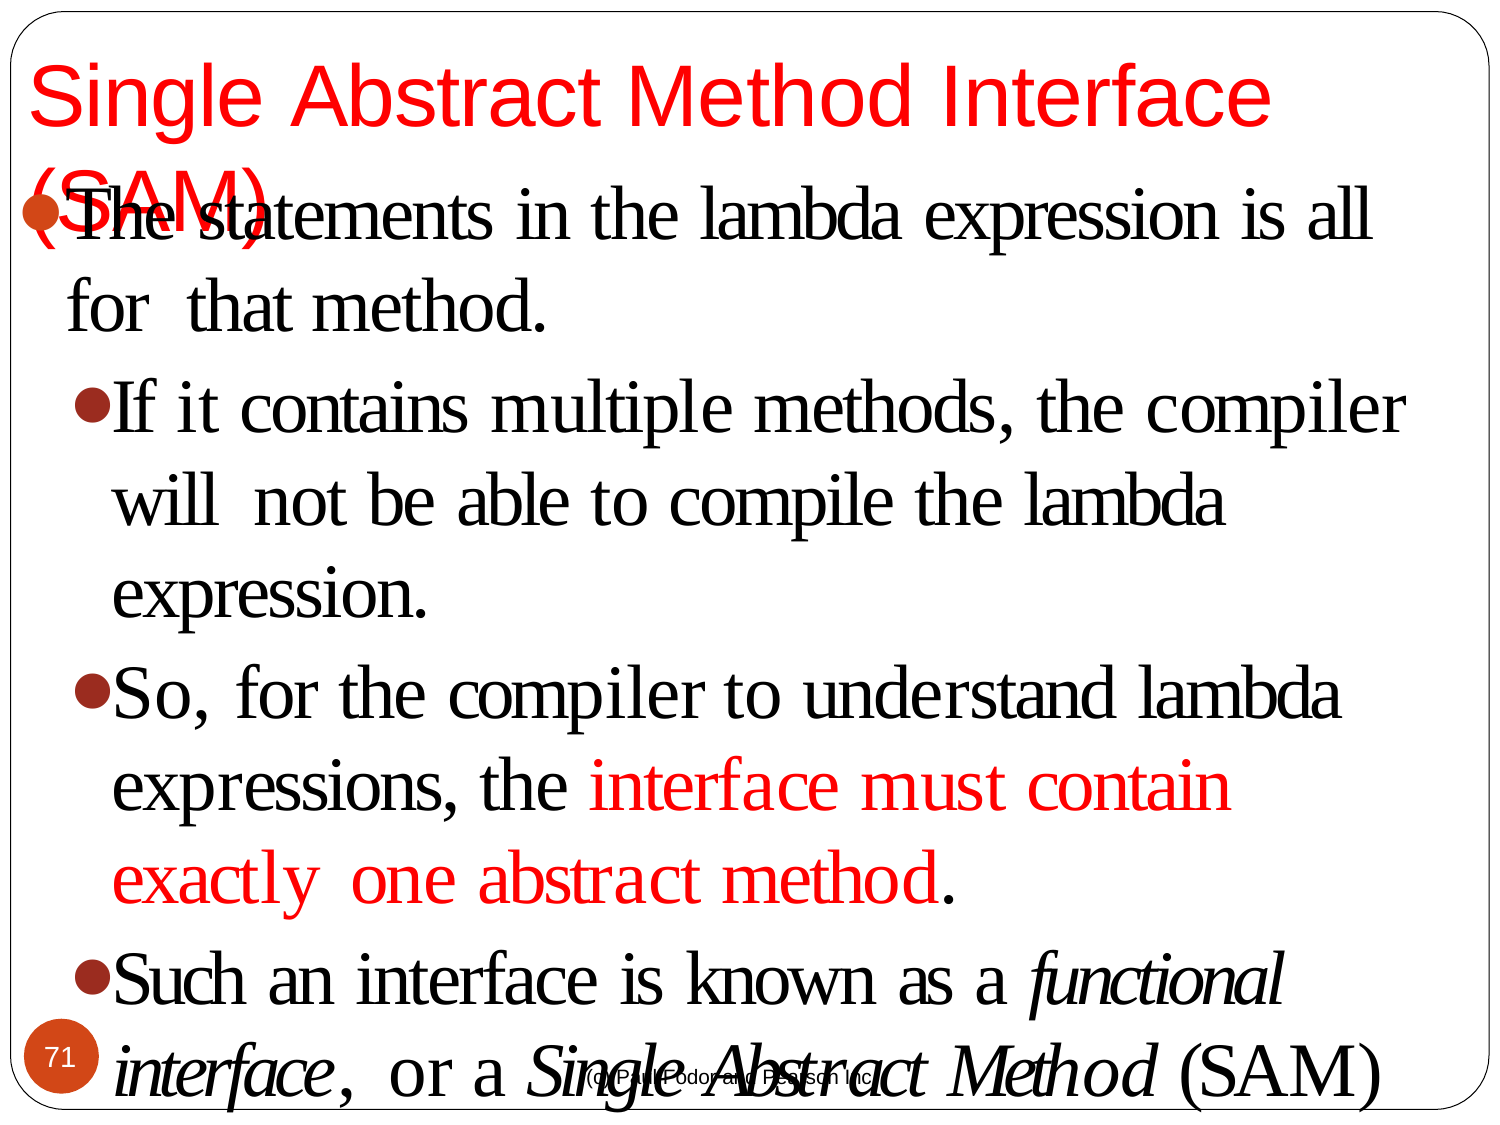

# Single Abstract Method Interface (SAM)
The statements in the lambda expression is all for  that method.
If it contains multiple methods, the compiler will  not be able to compile the lambda expression.
So, for the compiler to understand lambda  expressions, the interface must contain exactly  one abstract method.
Such an interface is known as a functional interface,  or a Single Abstract Method (SAM) interface.

71
(c) Paul Fodor and Pearson Inc.